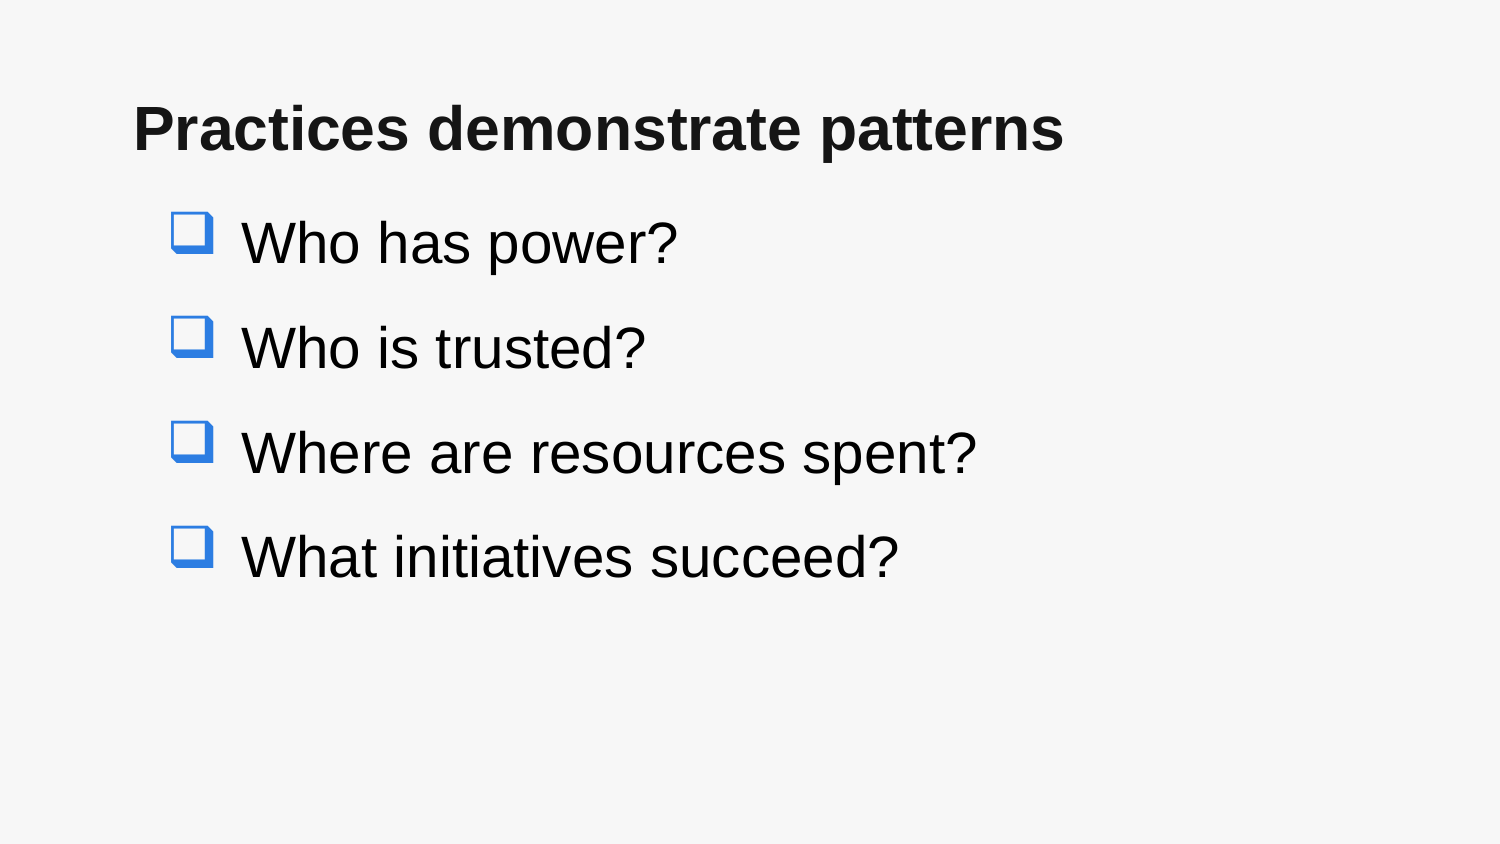

# Practices demonstrate patterns
Who has power?
Who is trusted?
Where are resources spent?
What initiatives succeed?